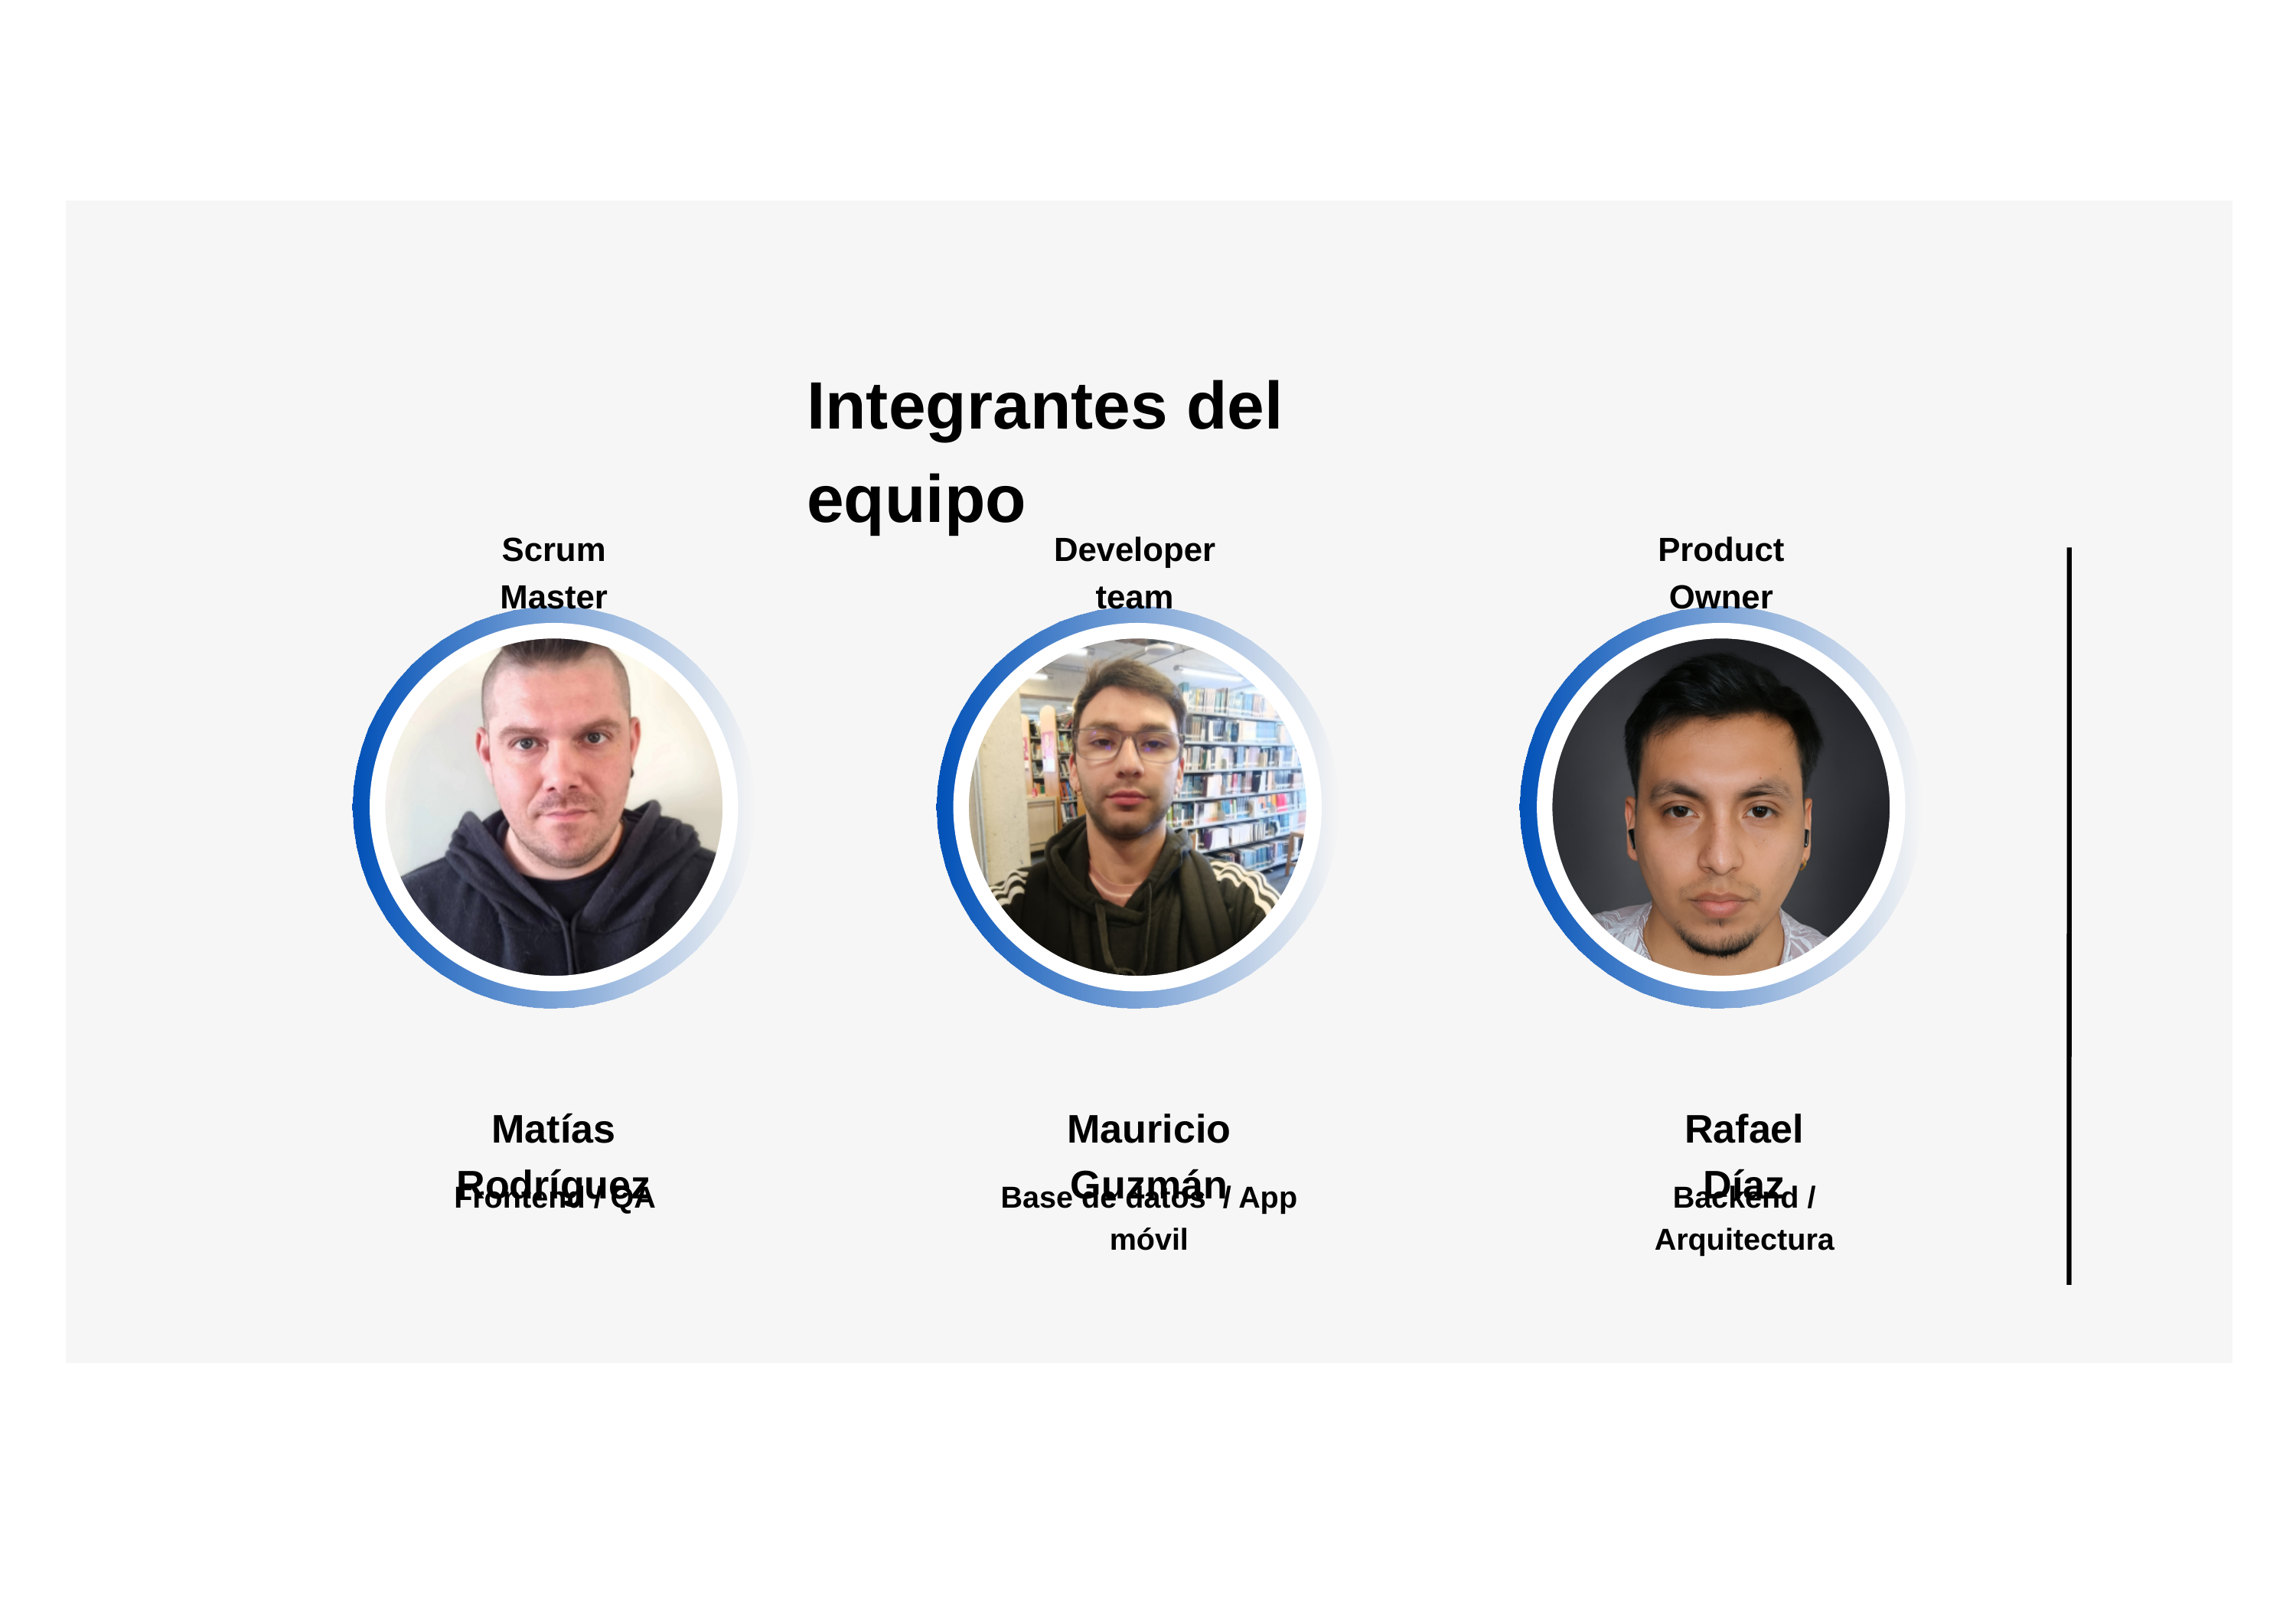

Integrantes del equipo
Scrum Master
Developer team
Product Owner

Matías Rodríguez
Mauricio Guzmán
Rafael Díaz
Frontend / QA
Base de datos  / App móvil
Backend / Arquitectura